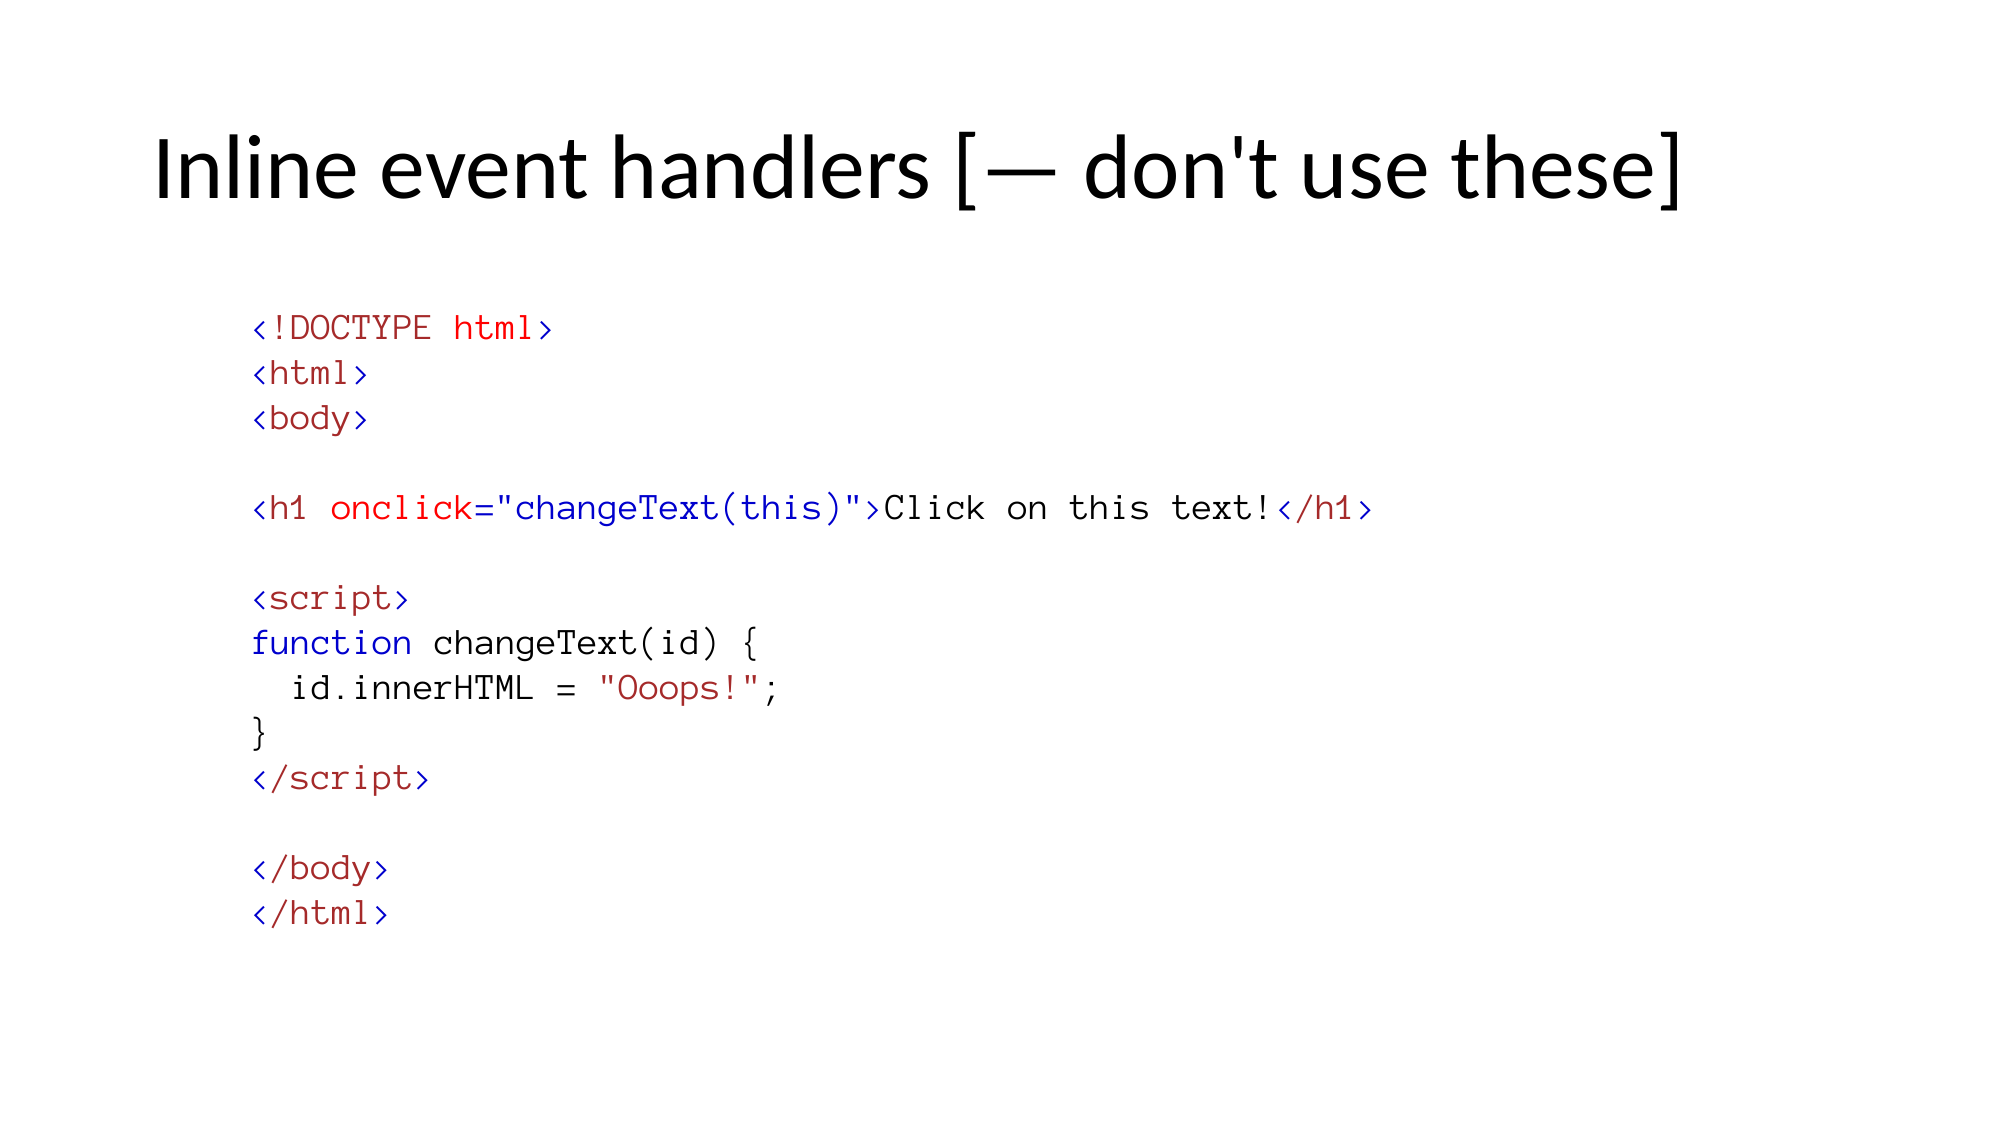

# Inline event handlers [— don't use these]
<!DOCTYPE html>
<html>
<body>
<h1 onclick="changeText(this)">Click on this text!</h1>
<script>
function changeText(id) {
  id.innerHTML = "Ooops!";
}
</script>
</body>
</html>